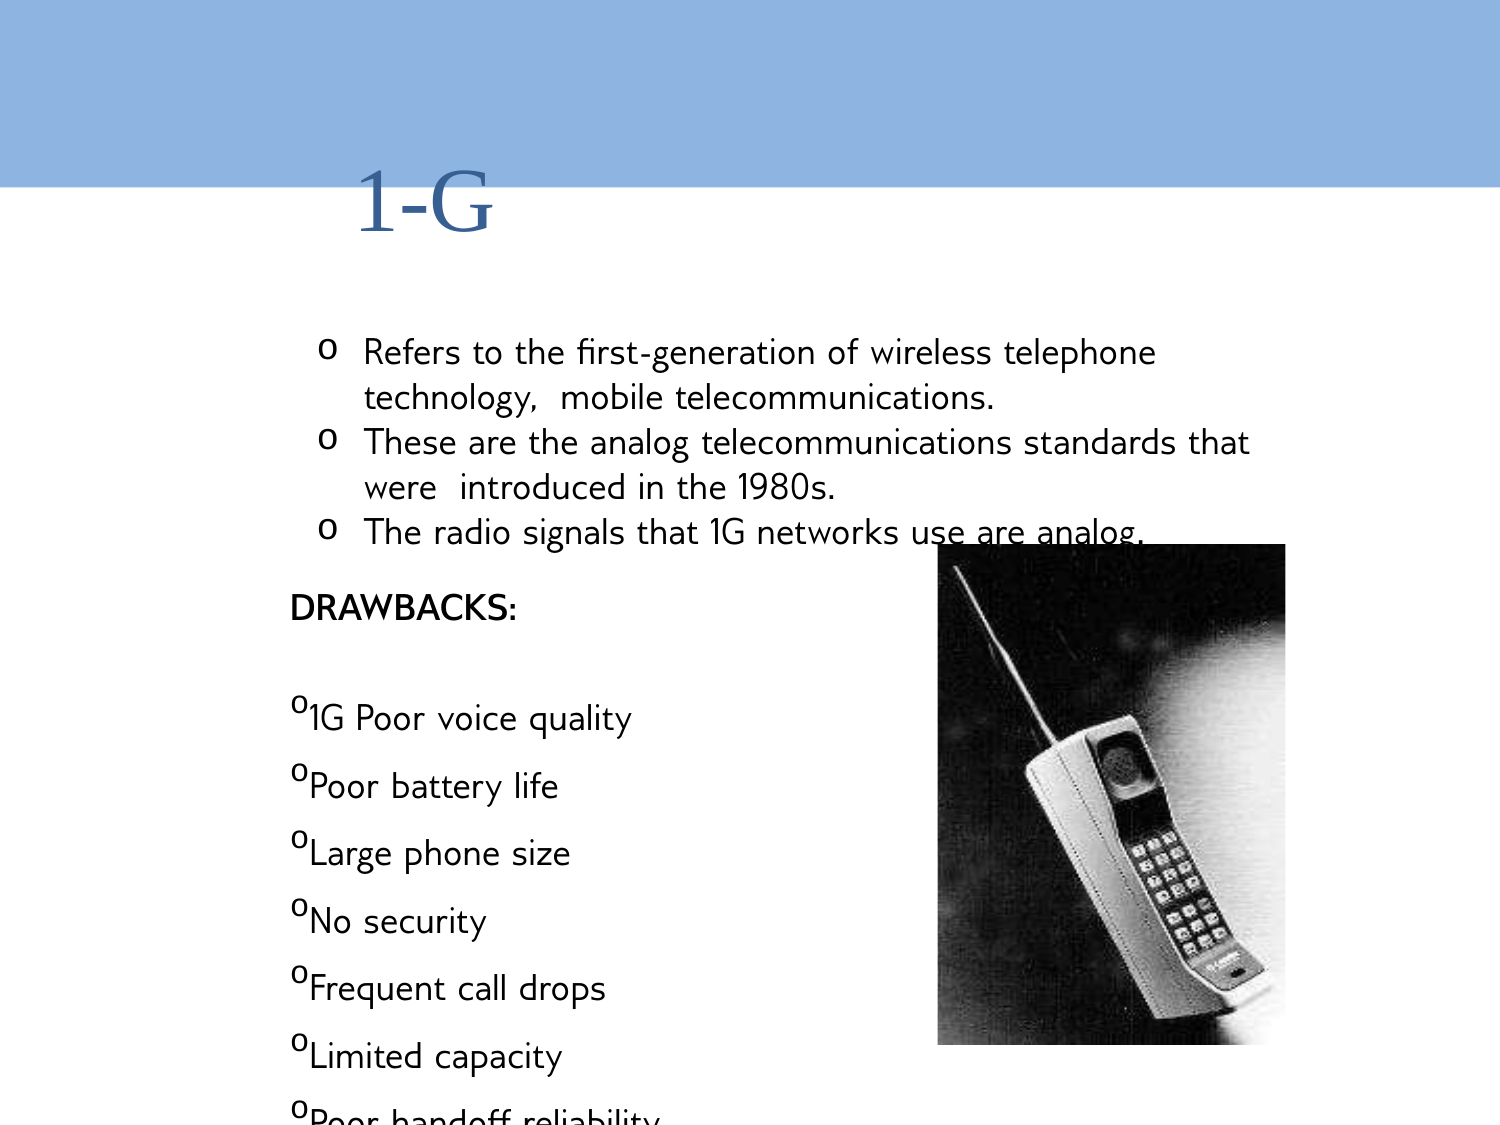

# 1-G
Refers to the first-generation of wireless telephone technology,  mobile telecommunications.
These are the analog telecommunications standards that were  introduced in the 1980s.
The radio signals that 1G networks use are analog.

DRAWBACKS:

o1G Poor voice quality  oPoor battery life  oLarge phone size  oNo security  oFrequent call drops  oLimited capacity
oPoor handoff reliability.